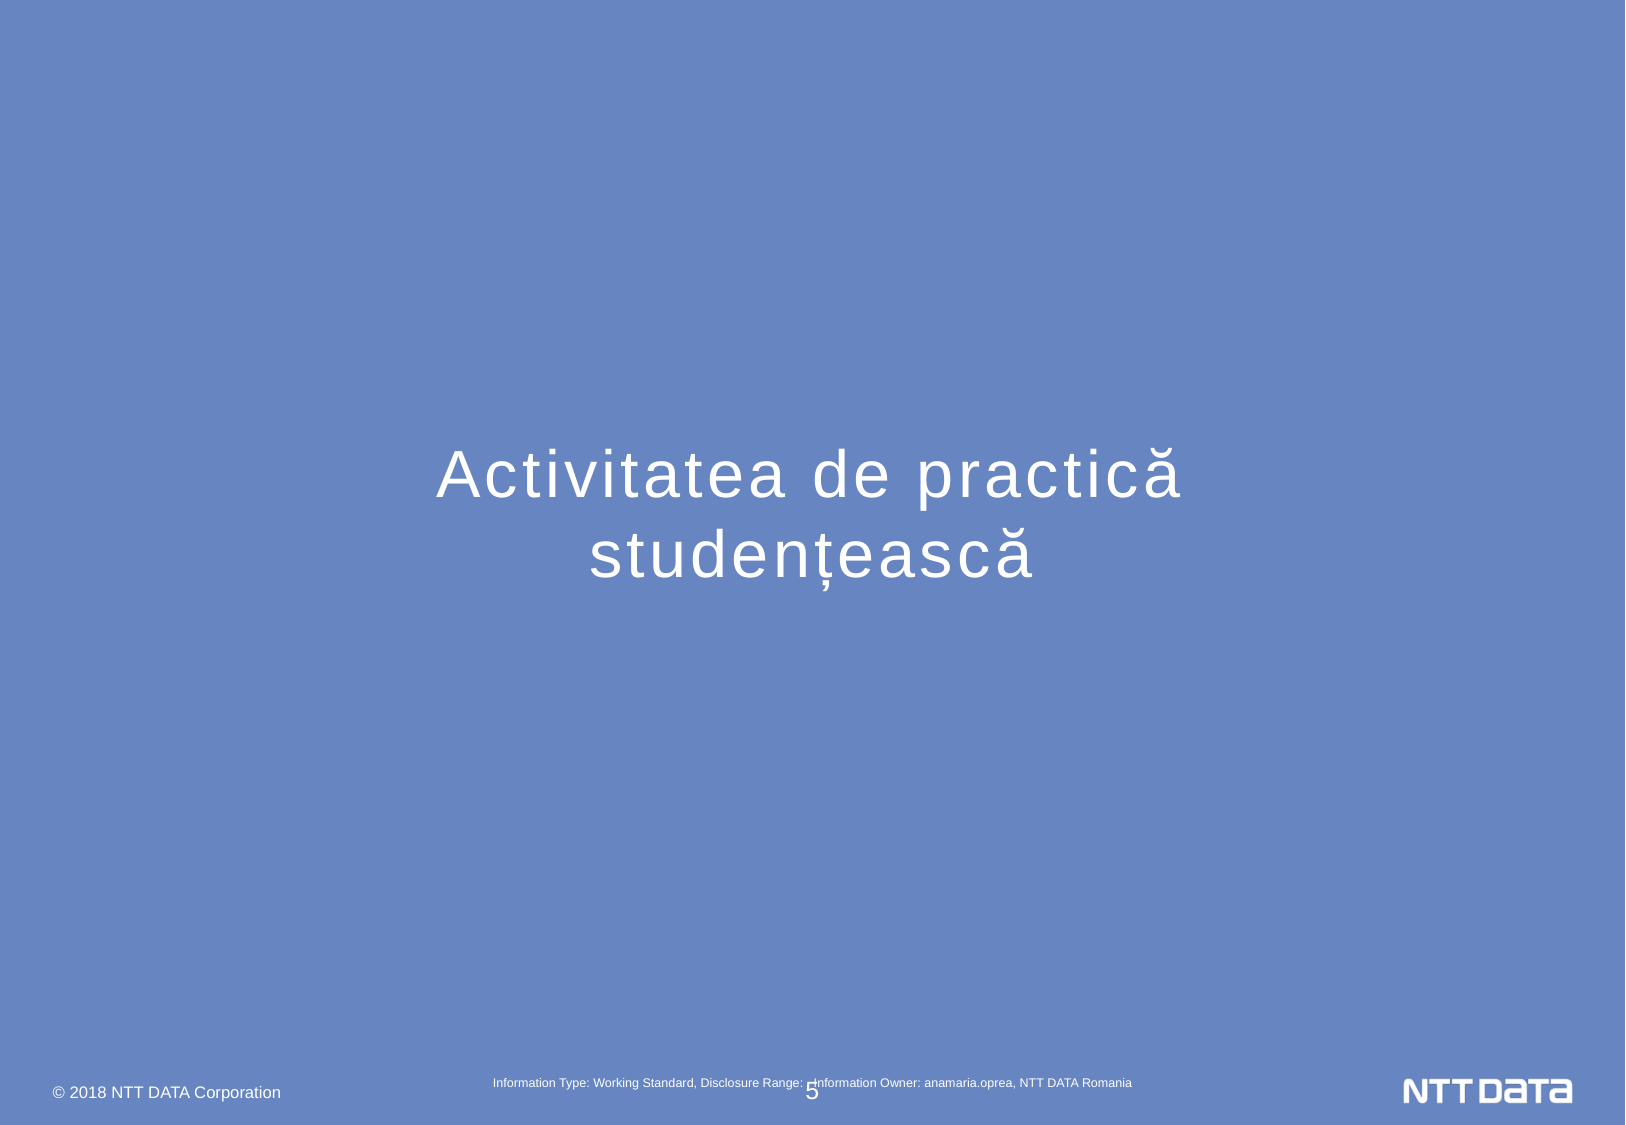

# Activitatea de practică studențească
Information Type: Working Standard, Disclosure Range: , Information Owner: anamaria.oprea, NTT DATA Romania